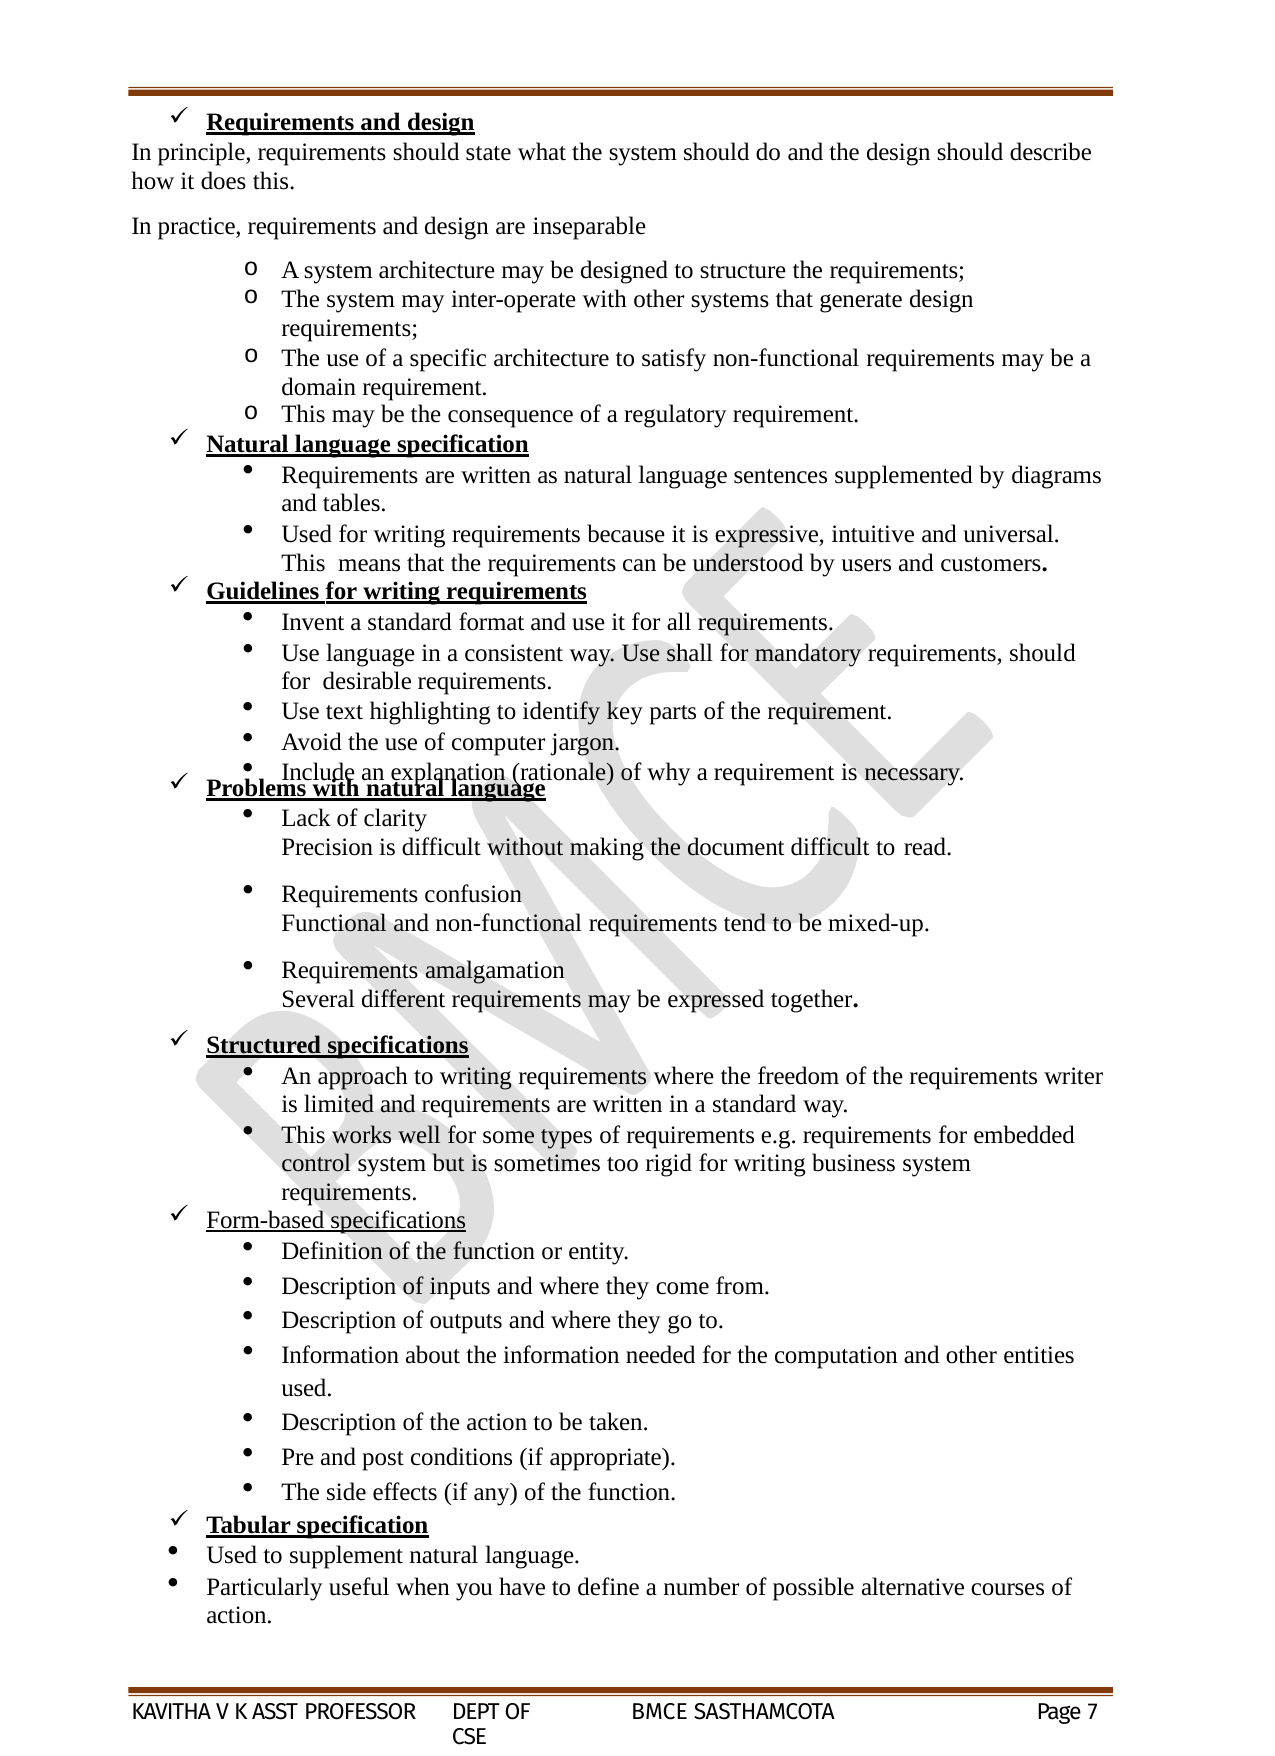

Requirements and design
In principle, requirements should state what the system should do and the design should describe  how it does this.
In practice, requirements and design are inseparable
A system architecture may be designed to structure the requirements;
The system may inter-operate with other systems that generate design requirements;
The use of a specific architecture to satisfy non-functional requirements may be a  domain requirement.
This may be the consequence of a regulatory requirement.
Natural language specification
Requirements are written as natural language sentences supplemented by diagrams  and tables.
Used for writing requirements because it is expressive, intuitive and universal. This  means that the requirements can be understood by users and customers.
Guidelines for writing requirements
Invent a standard format and use it for all requirements.
Use language in a consistent way. Use shall for mandatory requirements, should for  desirable requirements.
Use text highlighting to identify key parts of the requirement.
Avoid the use of computer jargon.
Include an explanation (rationale) of why a requirement is necessary.

Problems with natural language
Lack of clarity
Precision is difficult without making the document difficult to read.
Requirements confusion
Functional and non-functional requirements tend to be mixed-up.
Requirements amalgamation
Several different requirements may be expressed together.
Structured specifications
An approach to writing requirements where the freedom of the requirements writer  is limited and requirements are written in a standard way.
This works well for some types of requirements e.g. requirements for embedded  control system but is sometimes too rigid for writing business system requirements.
Form-based specifications
Definition of the function or entity.
Description of inputs and where they come from.
Description of outputs and where they go to.
Information about the information needed for the computation and other entities  used.
Description of the action to be taken.
Pre and post conditions (if appropriate).
The side effects (if any) of the function.
Tabular specification
Used to supplement natural language.
Particularly useful when you have to define a number of possible alternative courses of  action.

KAVITHA V K ASST PROFESSOR
DEPT OF CSE
BMCE SASTHAMCOTA
Page 7